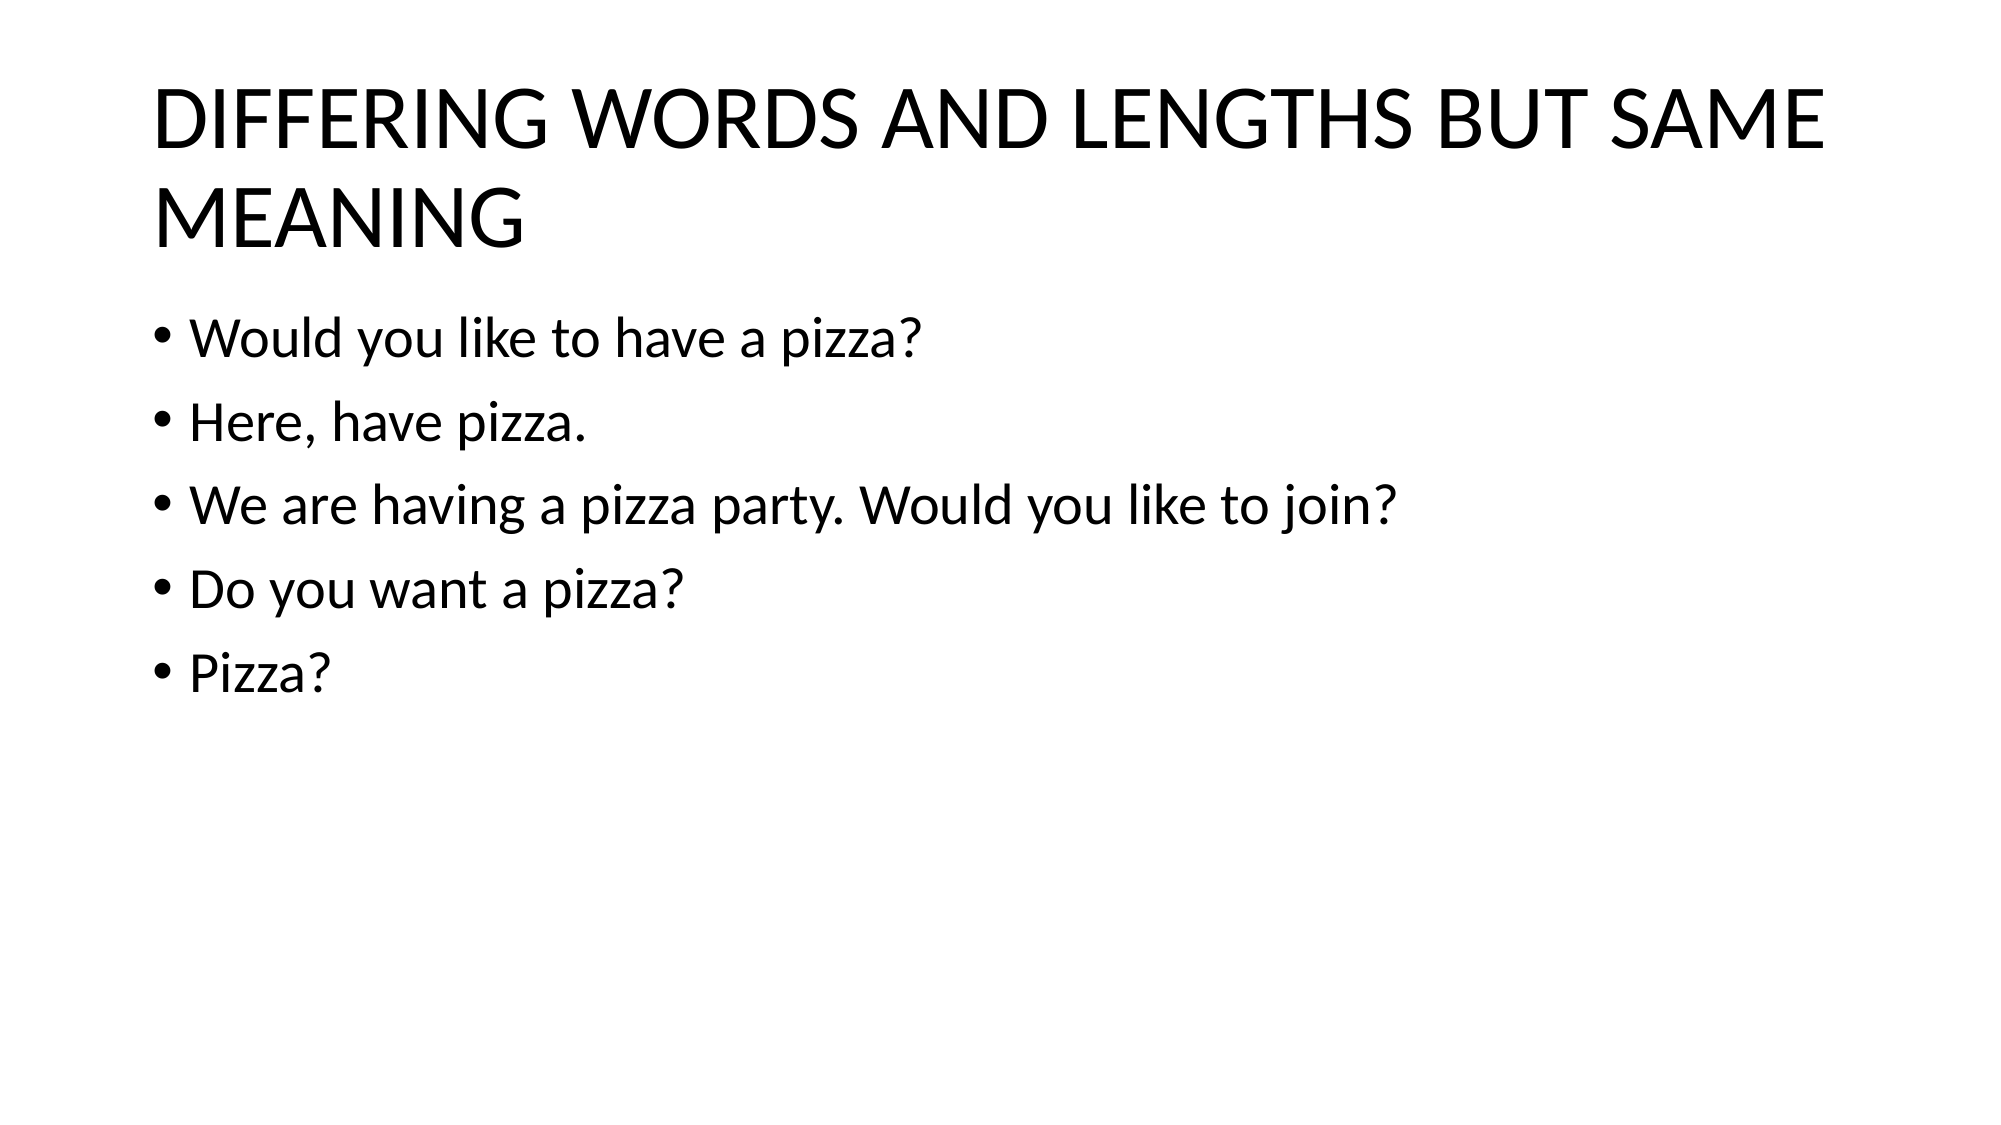

# DIFFERING WORDS AND LENGTHS BUT SAME MEANING
Would you like to have a pizza?
Here, have pizza.
We are having a pizza party. Would you like to join?
Do you want a pizza?
Pizza?